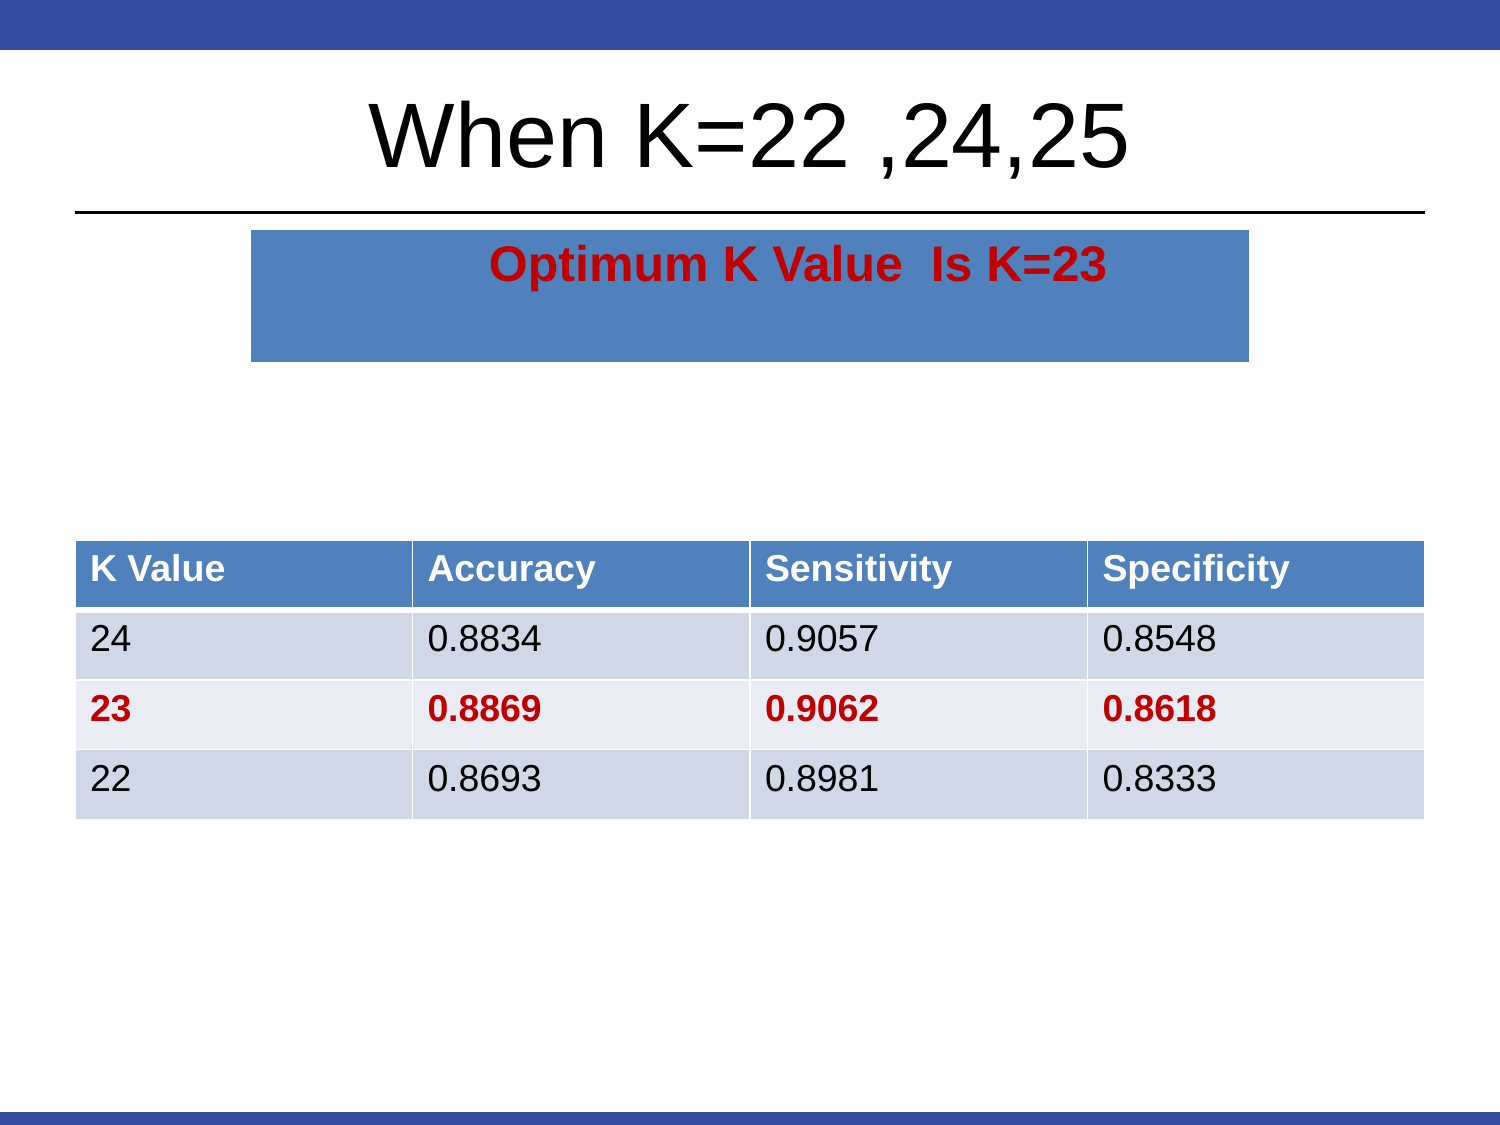

# When K=22 ,24,25
| Optimum K Value Is K=23 |
| --- |
| K Value | Accuracy | Sensitivity | Specificity |
| --- | --- | --- | --- |
| 24 | 0.8834 | 0.9057 | 0.8548 |
| 23 | 0.8869 | 0.9062 | 0.8618 |
| 22 | 0.8693 | 0.8981 | 0.8333 |